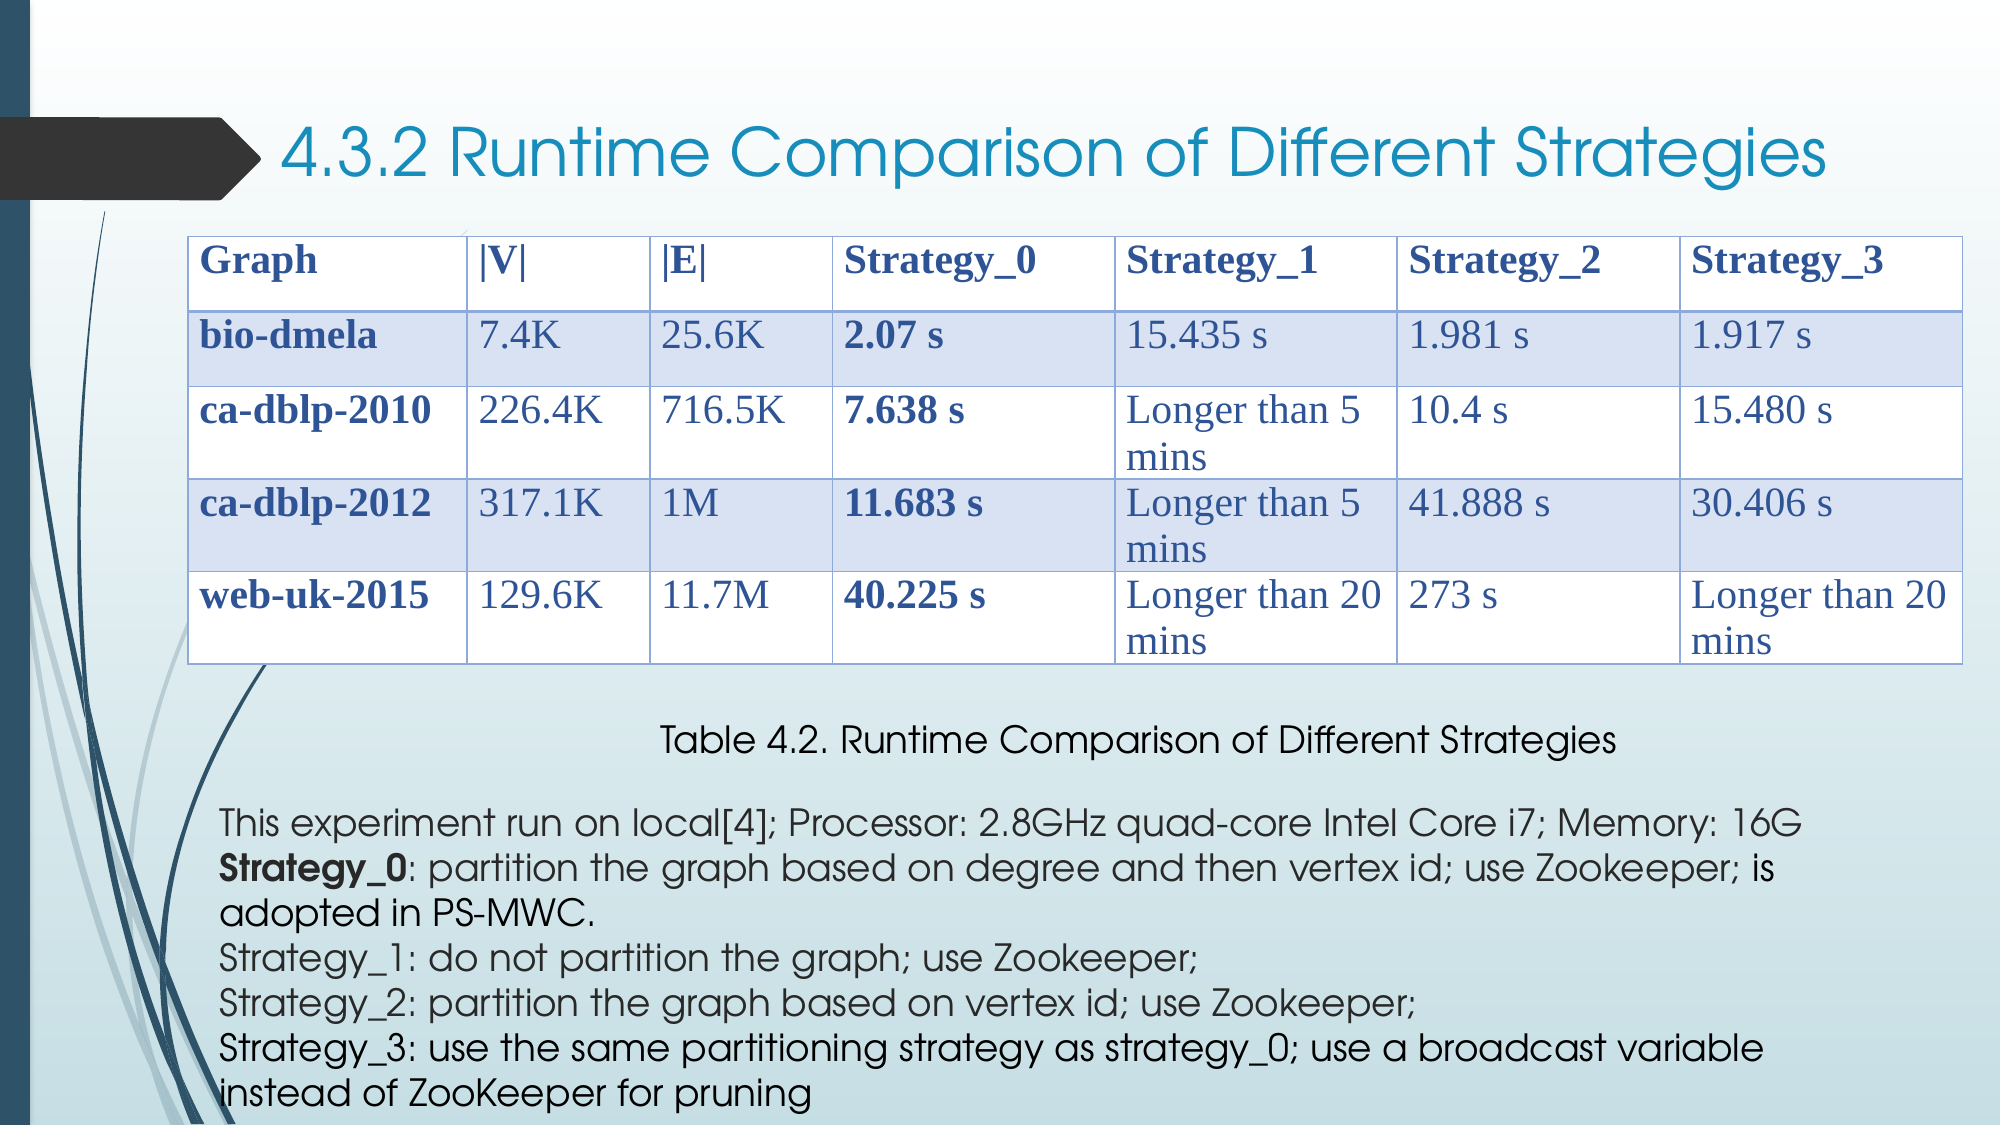

# 4.3.2 Runtime Comparison of Different Strategies
| Graph | |V| | |E| | Strategy\_0 | Strategy\_1 | Strategy\_2 | Strategy\_3 |
| --- | --- | --- | --- | --- | --- | --- |
| bio-dmela | 7.4K | 25.6K | 2.07 s | 15.435 s | 1.981 s | 1.917 s |
| ca-dblp-2010 | 226.4K | 716.5K | 7.638 s | Longer than 5 mins | 10.4 s | 15.480 s |
| ca-dblp-2012 | 317.1K | 1M | 11.683 s | Longer than 5 mins | 41.888 s | 30.406 s |
| web-uk-2015 | 129.6K | 11.7M | 40.225 s | Longer than 20 mins | 273 s | Longer than 20 mins |
Table 4.2. Runtime Comparison of Different Strategies
This experiment run on local[4]; Processor: 2.8GHz quad-core Intel Core i7; Memory: 16G
Strategy_0: partition the graph based on degree and then vertex id; use Zookeeper; is adopted in PS-MWC.
Strategy_1: do not partition the graph; use Zookeeper;
Strategy_2: partition the graph based on vertex id; use Zookeeper;
Strategy_3: use the same partitioning strategy as strategy_0; use a broadcast variable instead of ZooKeeper for pruning